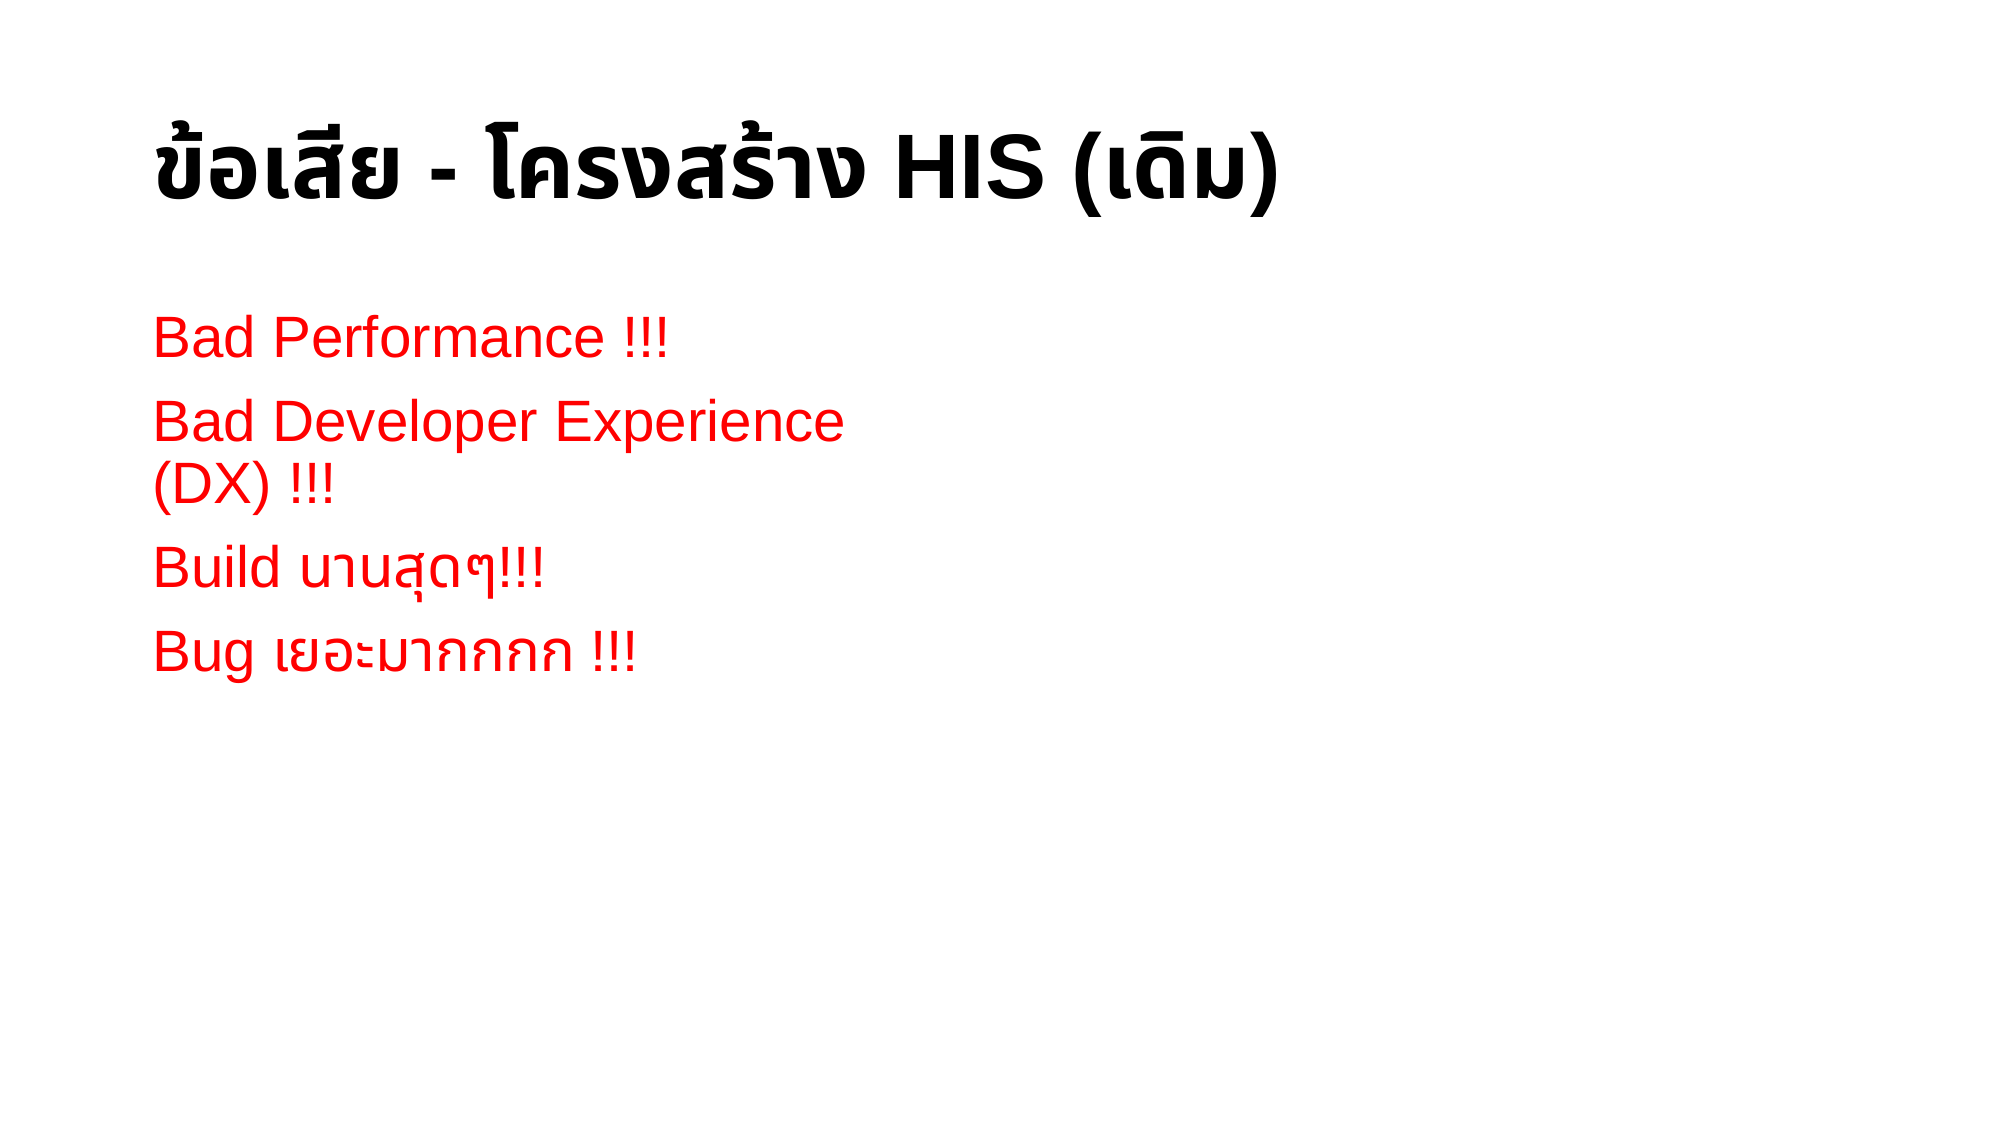

# ข้อเสีย - โครงสร้าง HIS (เดิม)
Bad Performance !!!
Bad Developer Experience (DX) !!!
Build นานสุดๆ!!!
Bug เยอะมากกกก !!!